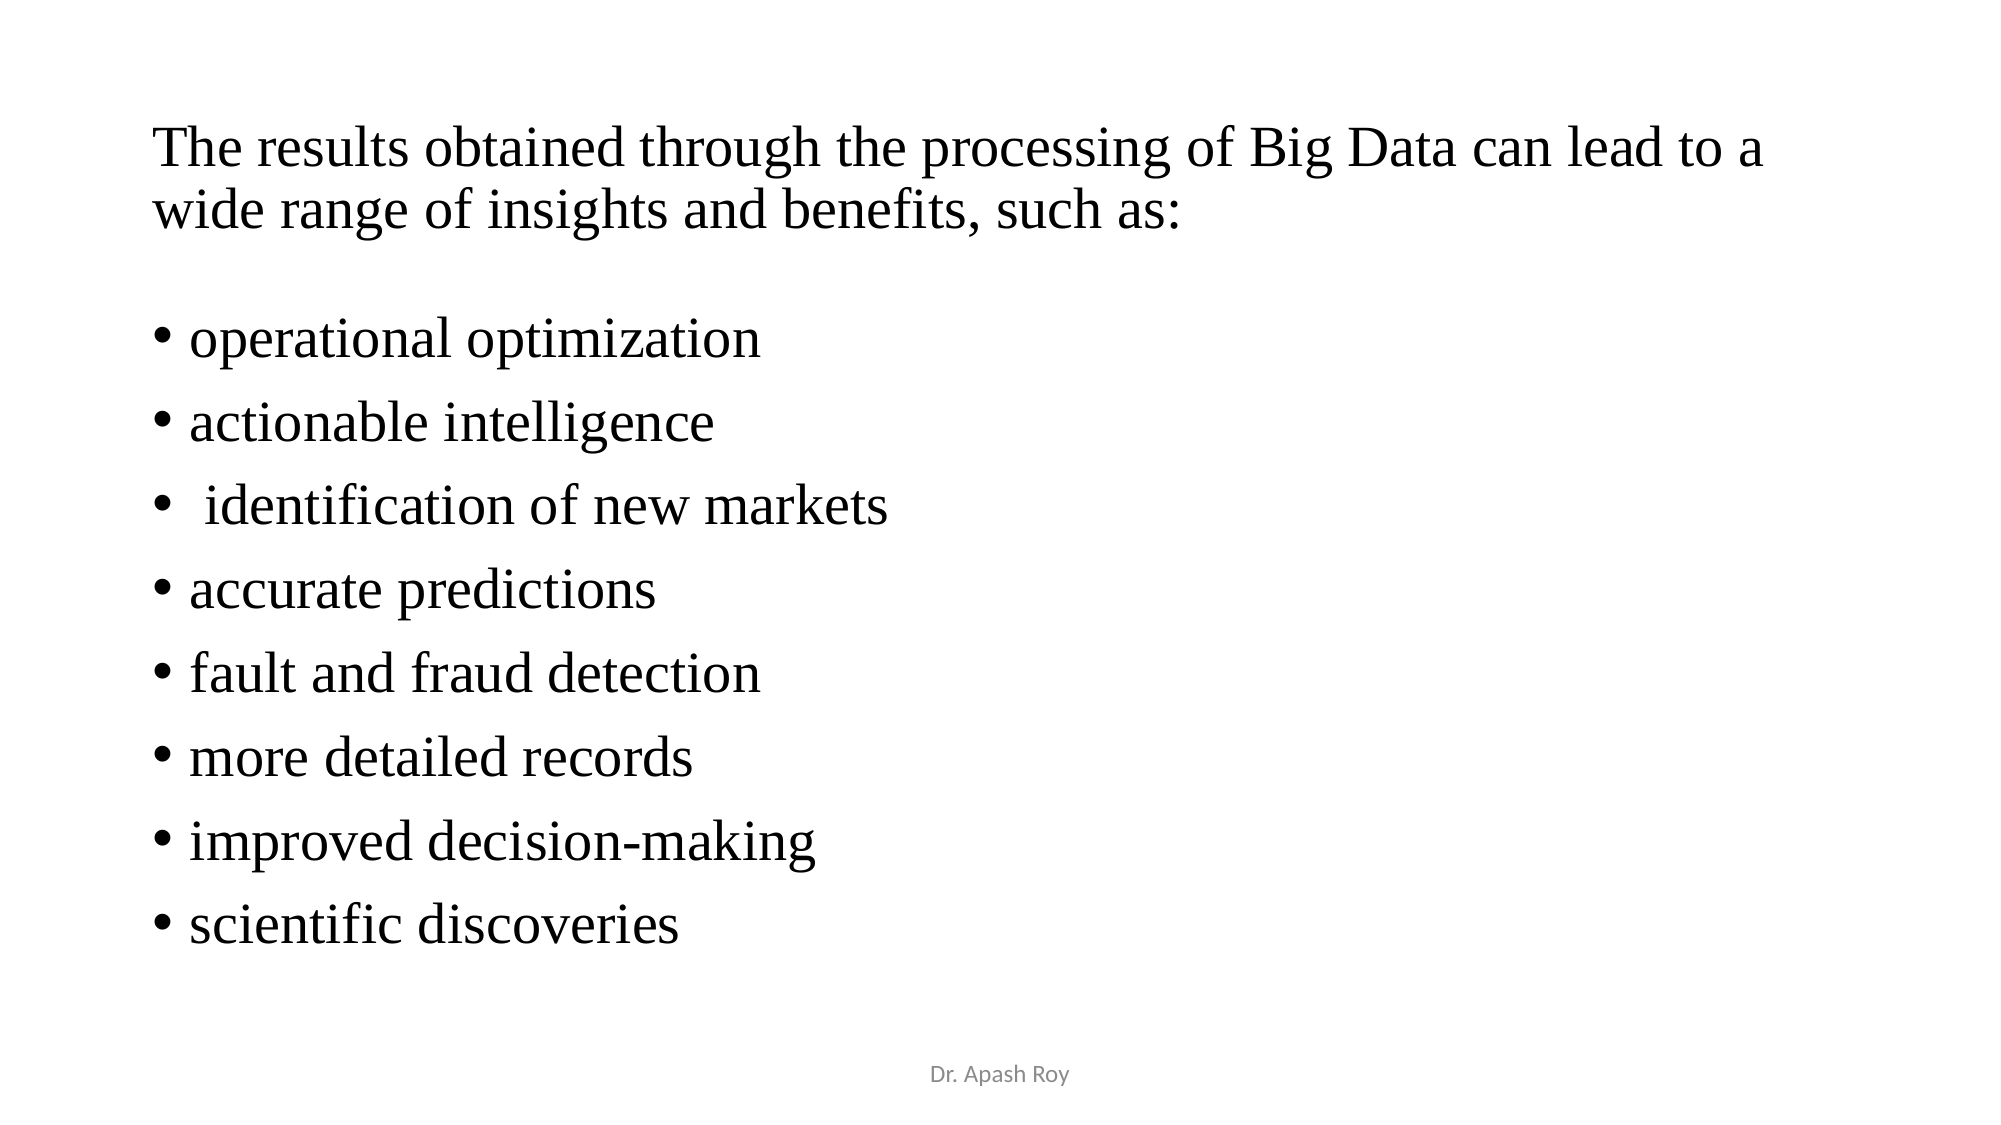

# The results obtained through the processing of Big Data can lead to a wide range of insights and benefits, such as:
operational optimization
actionable intelligence
 identification of new markets
accurate predictions
fault and fraud detection
more detailed records
improved decision-making
scientific discoveries
Dr. Apash Roy